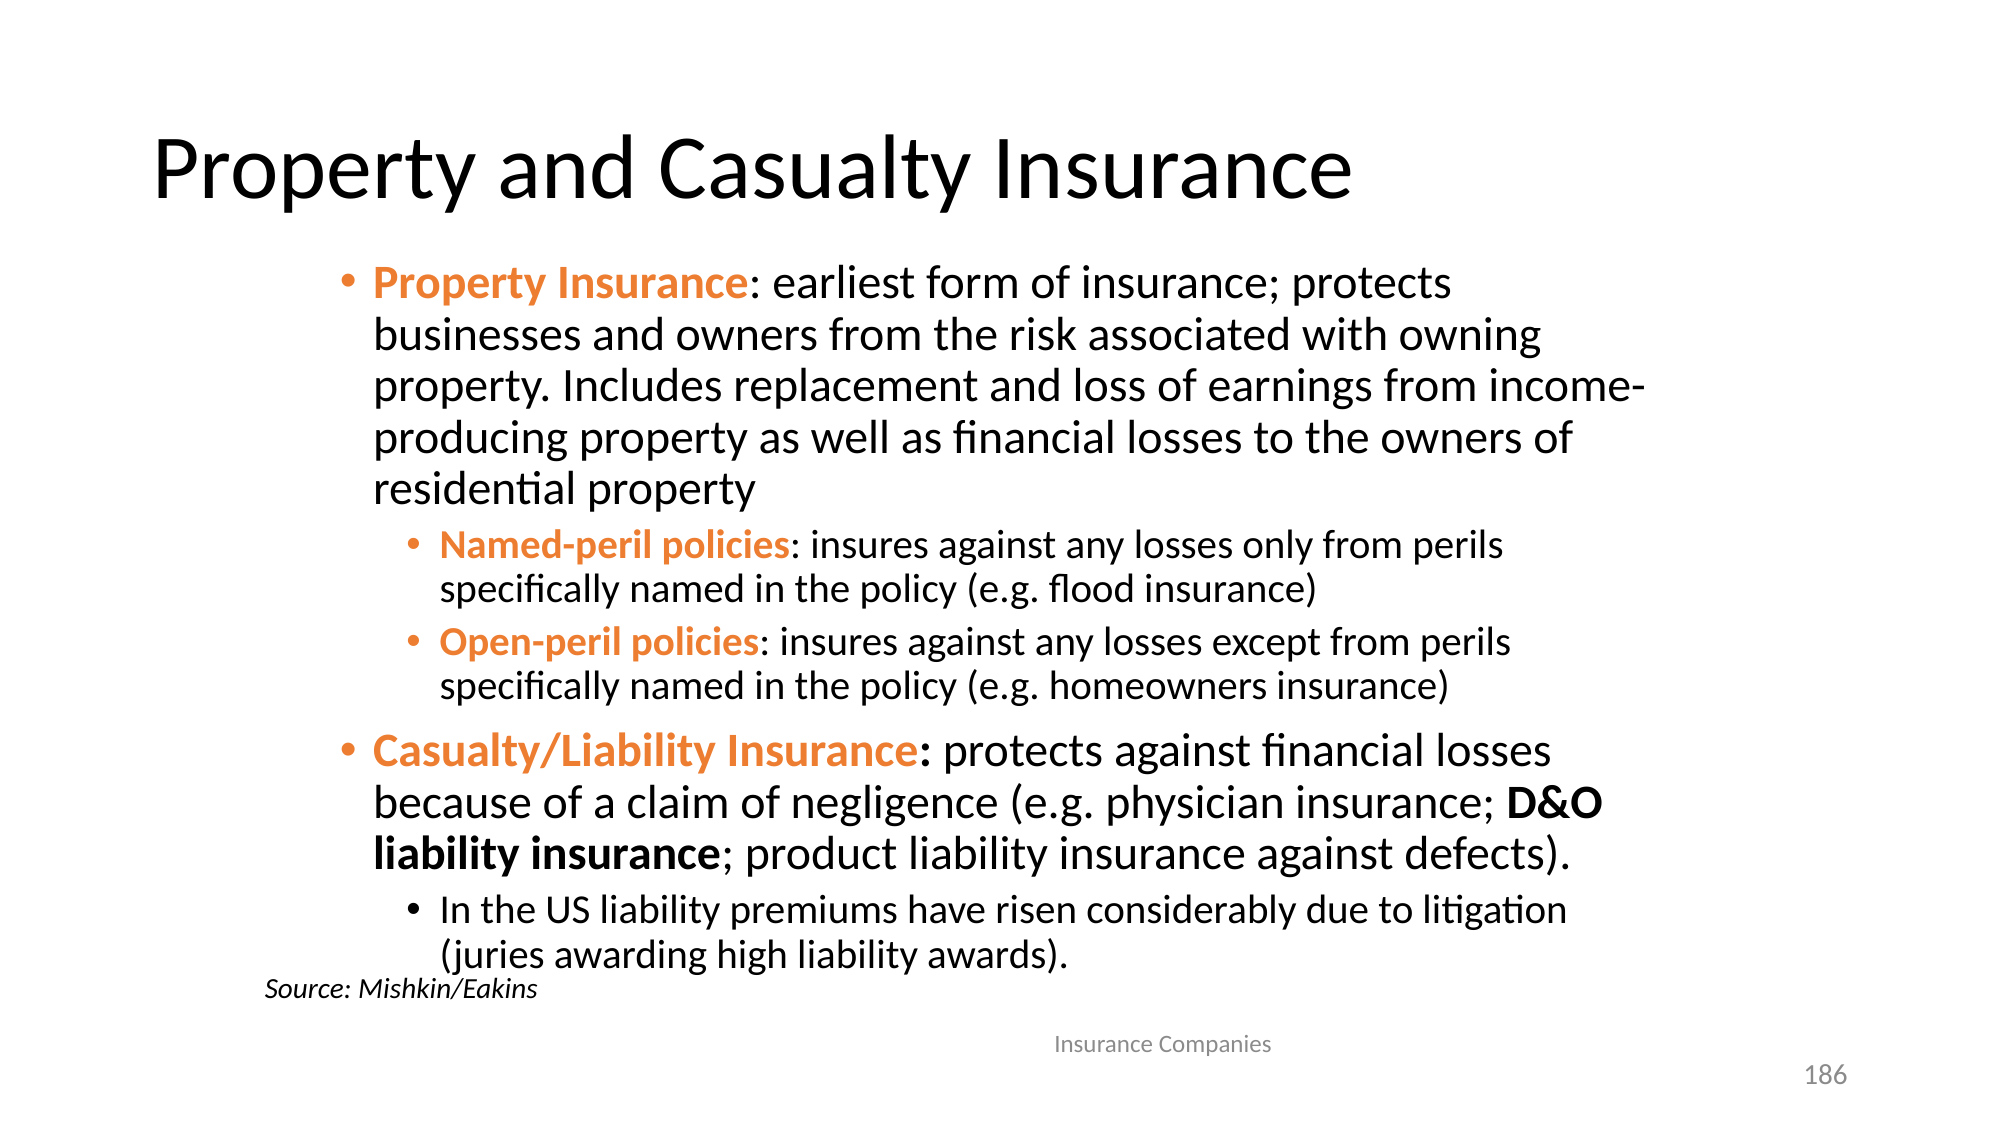

# Property and Casualty Insurance
Property Insurance: earliest form of insurance; protects businesses and owners from the risk associated with owning property. Includes replacement and loss of earnings from income-producing property as well as financial losses to the owners of residential property
Named-peril policies: insures against any losses only from perils specifically named in the policy (e.g. flood insurance)
Open-peril policies: insures against any losses except from perils specifically named in the policy (e.g. homeowners insurance)
Casualty/Liability Insurance: protects against financial losses because of a claim of negligence (e.g. physician insurance; D&O liability insurance; product liability insurance against defects).
In the US liability premiums have risen considerably due to litigation (juries awarding high liability awards).
Source: Mishkin/Eakins
Insurance Companies
186